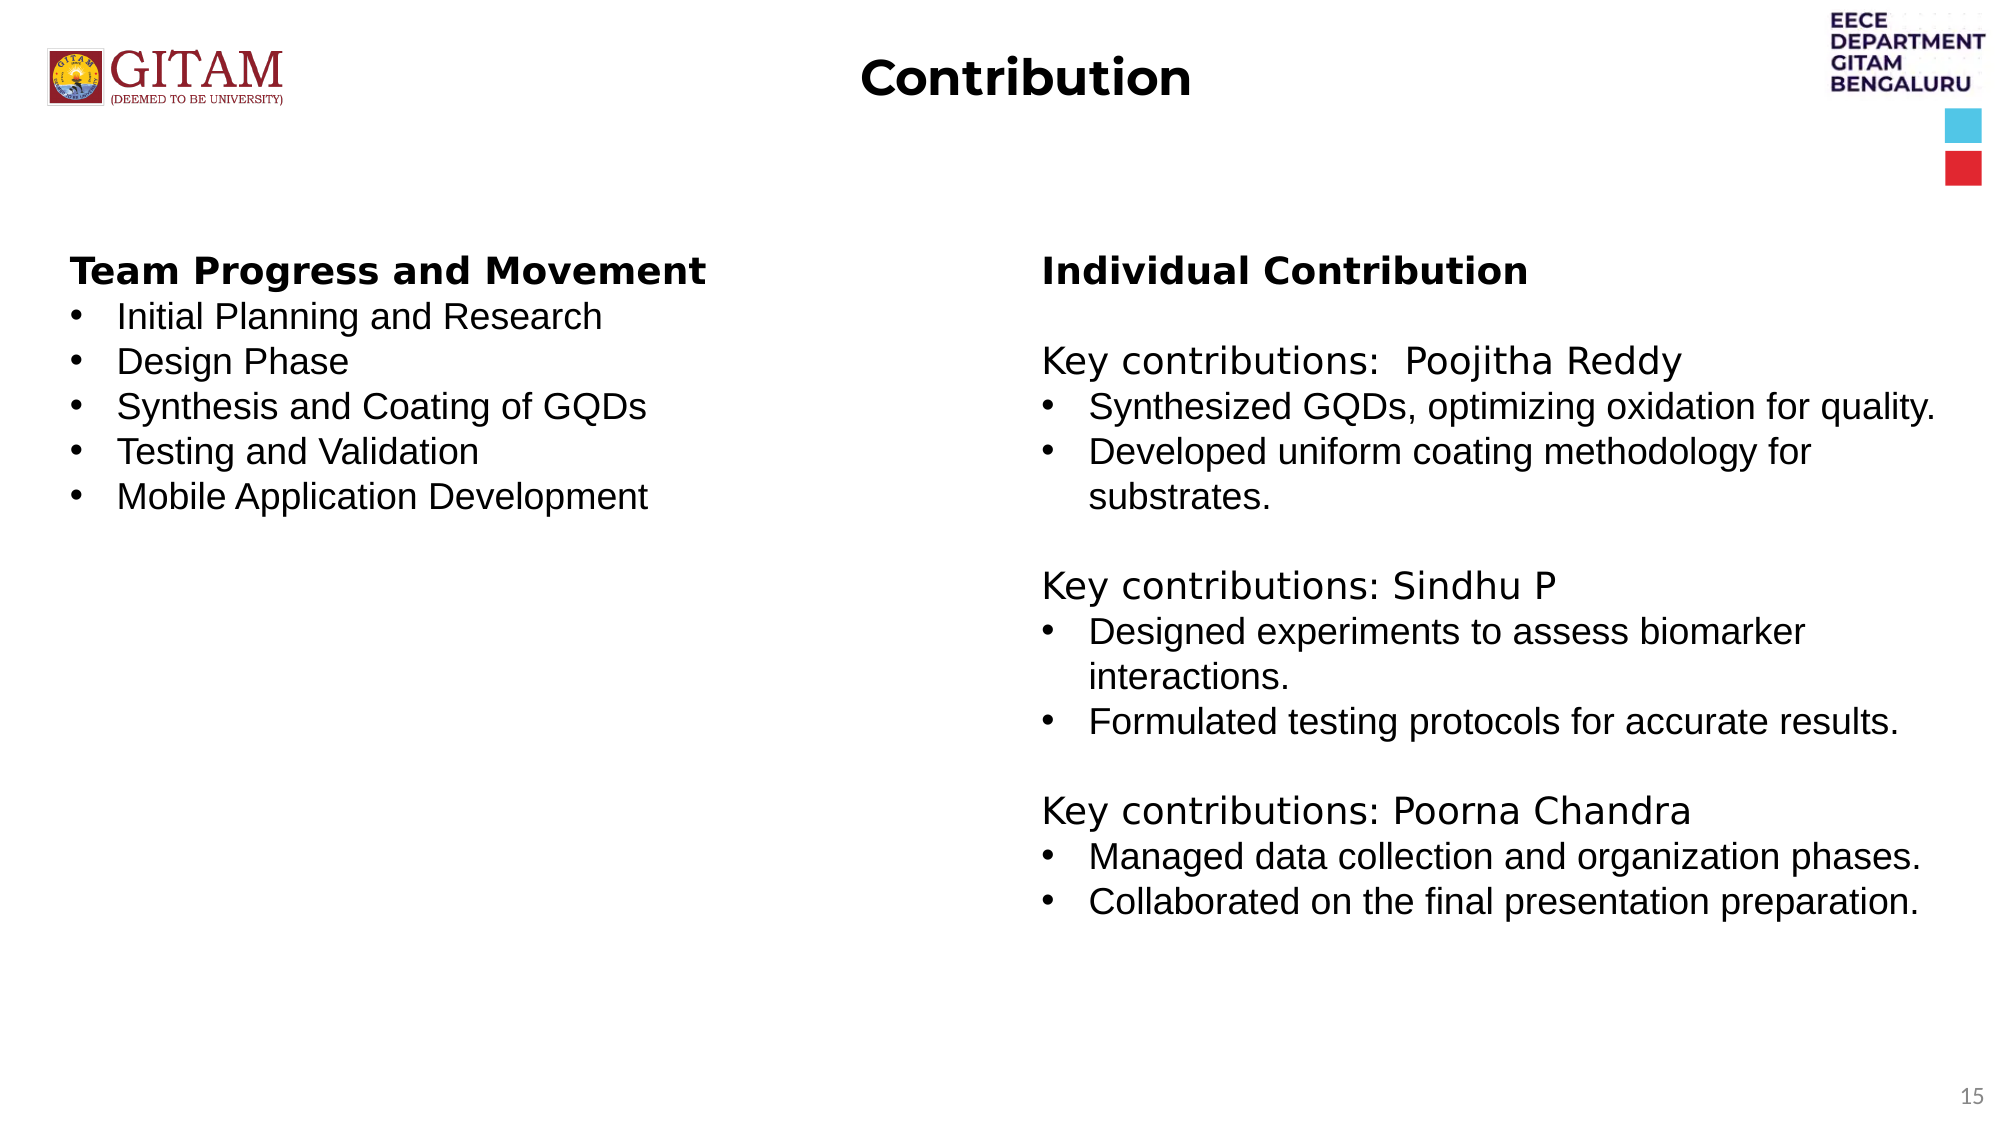

Contribution
Team Progress and Movement
Initial Planning and Research
Design Phase
Synthesis and Coating of GQDs
Testing and Validation
Mobile Application Development
Individual Contribution

Key contributions:  Poojitha Reddy
Synthesized GQDs, optimizing oxidation for quality.
Developed uniform coating methodology for substrates.

Key contributions: Sindhu P
Designed experiments to assess biomarker interactions.
Formulated testing protocols for accurate results.

Key contributions: Poorna Chandra
Managed data collection and organization phases.
Collaborated on the final presentation preparation.
15